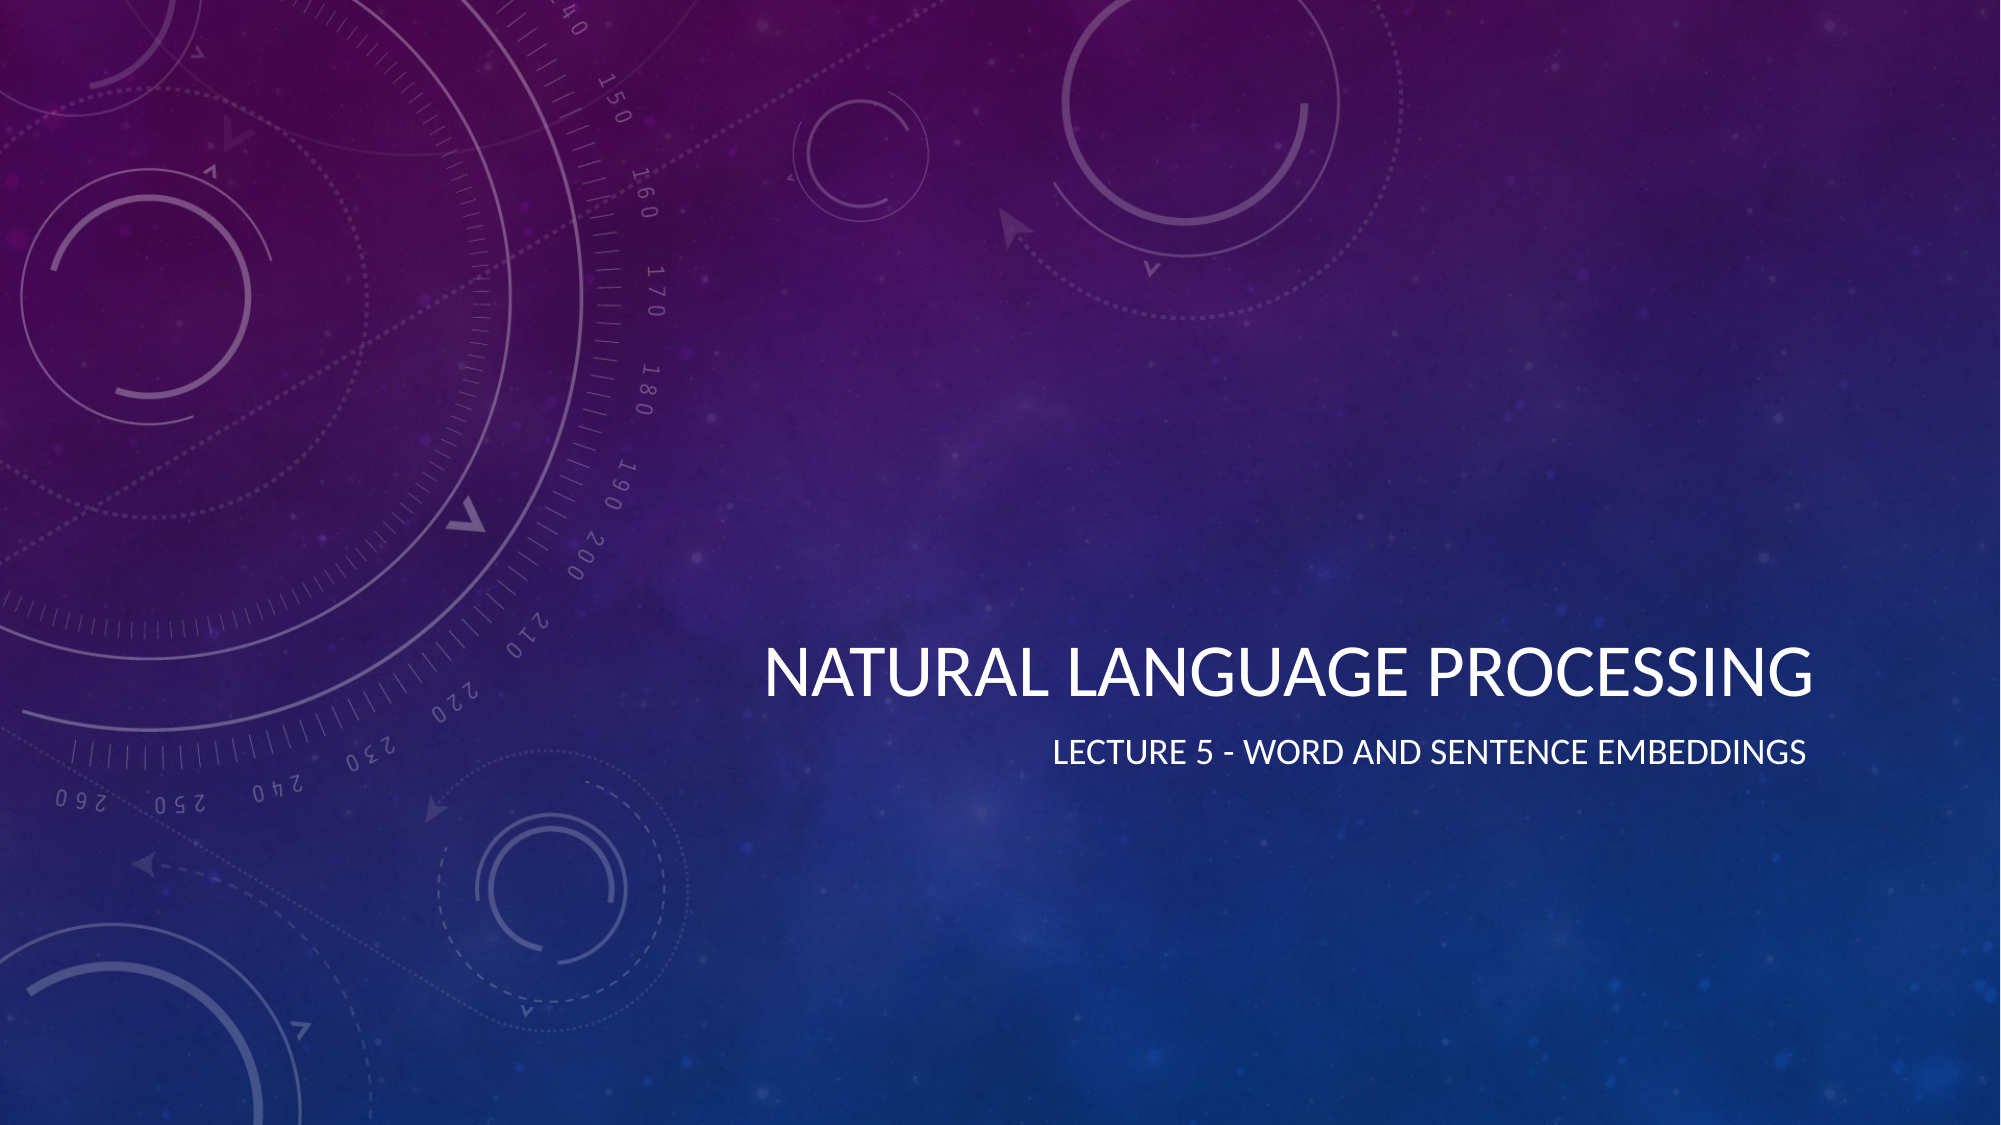

# Natural language processing
Lecture 5 - word and sentence embeddings